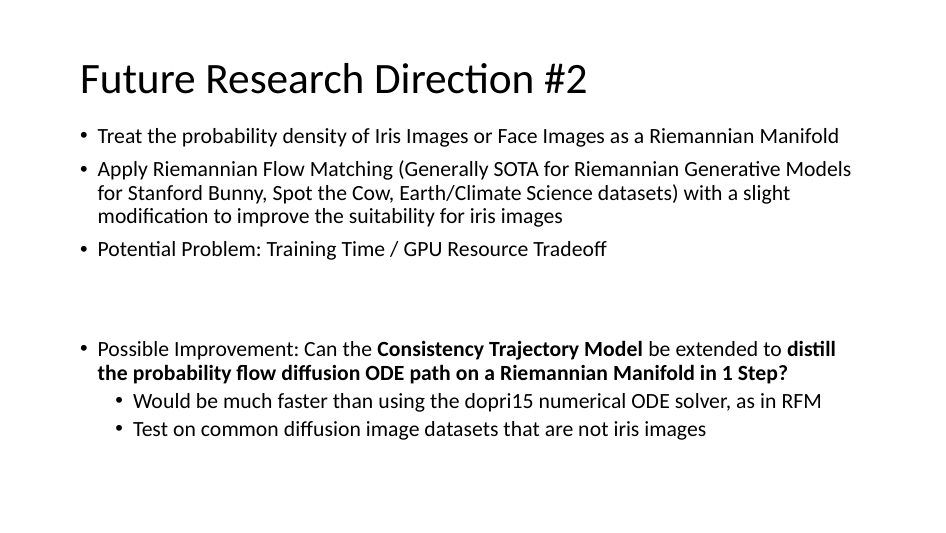

# Future Research Direction #2
Treat the probability density of Iris Images or Face Images as a Riemannian Manifold
Apply Riemannian Flow Matching (Generally SOTA for Riemannian Generative Models for Stanford Bunny, Spot the Cow, Earth/Climate Science datasets) with a slight modification to improve the suitability for iris images
Potential Problem: Training Time / GPU Resource Tradeoff

Possible Improvement: Can the Consistency Trajectory Model be extended to distill the probability flow diffusion ODE path on a Riemannian Manifold in 1 Step?
Would be much faster than using the dopri15 numerical ODE solver, as in RFM
Test on common diffusion image datasets that are not iris images